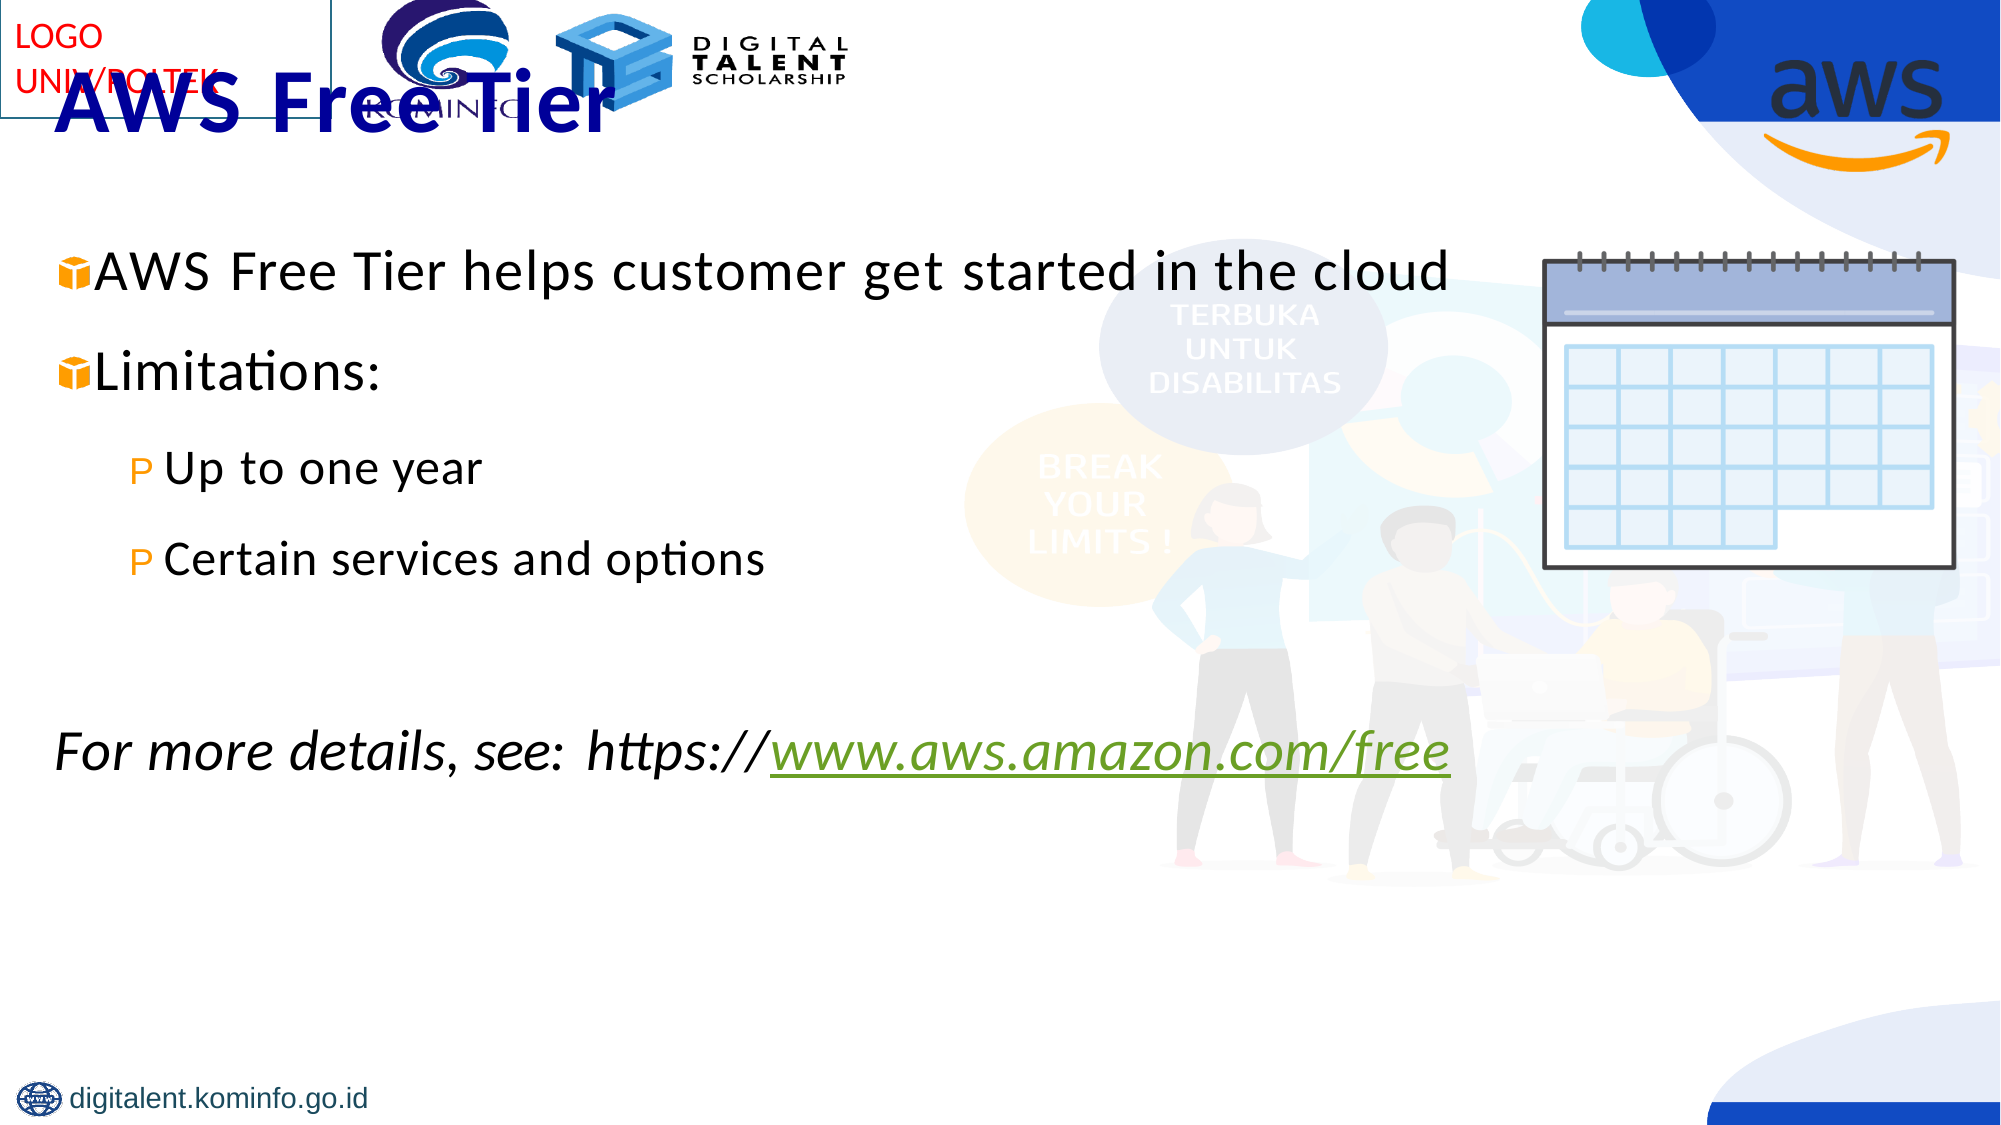

# AWS Free Tier

AWS Free Tier helps customer get started in the cloud  Limitations:
P Up to one year
P Certain services and options

For more details, see: https://www.aws.amazon.com/free